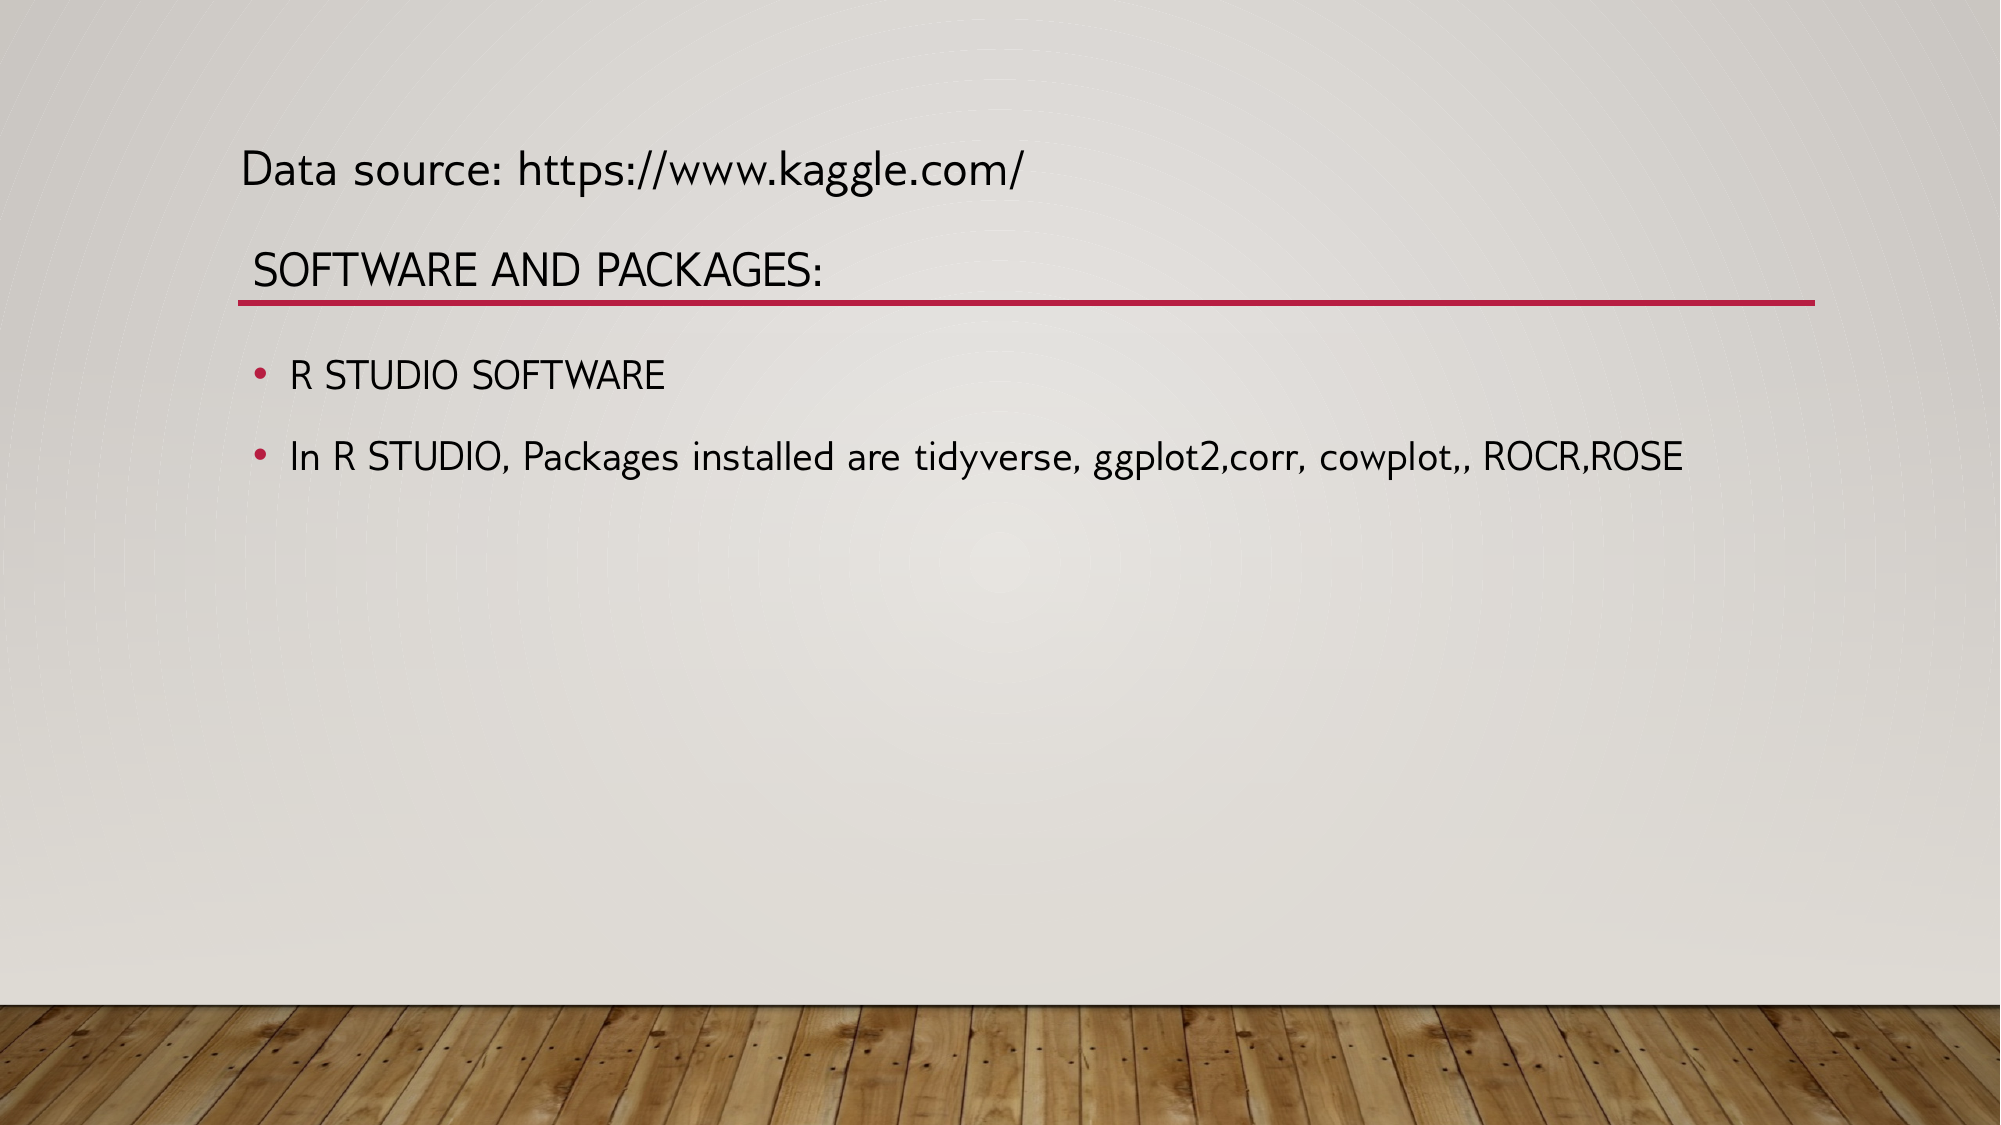

Data source: https://www.kaggle.com/

# Software and packages:
R STUDIO SOFTWARE
In R STUDIO, Packages installed are tidyverse, ggplot2,corr, cowplot,, ROCR,ROSE